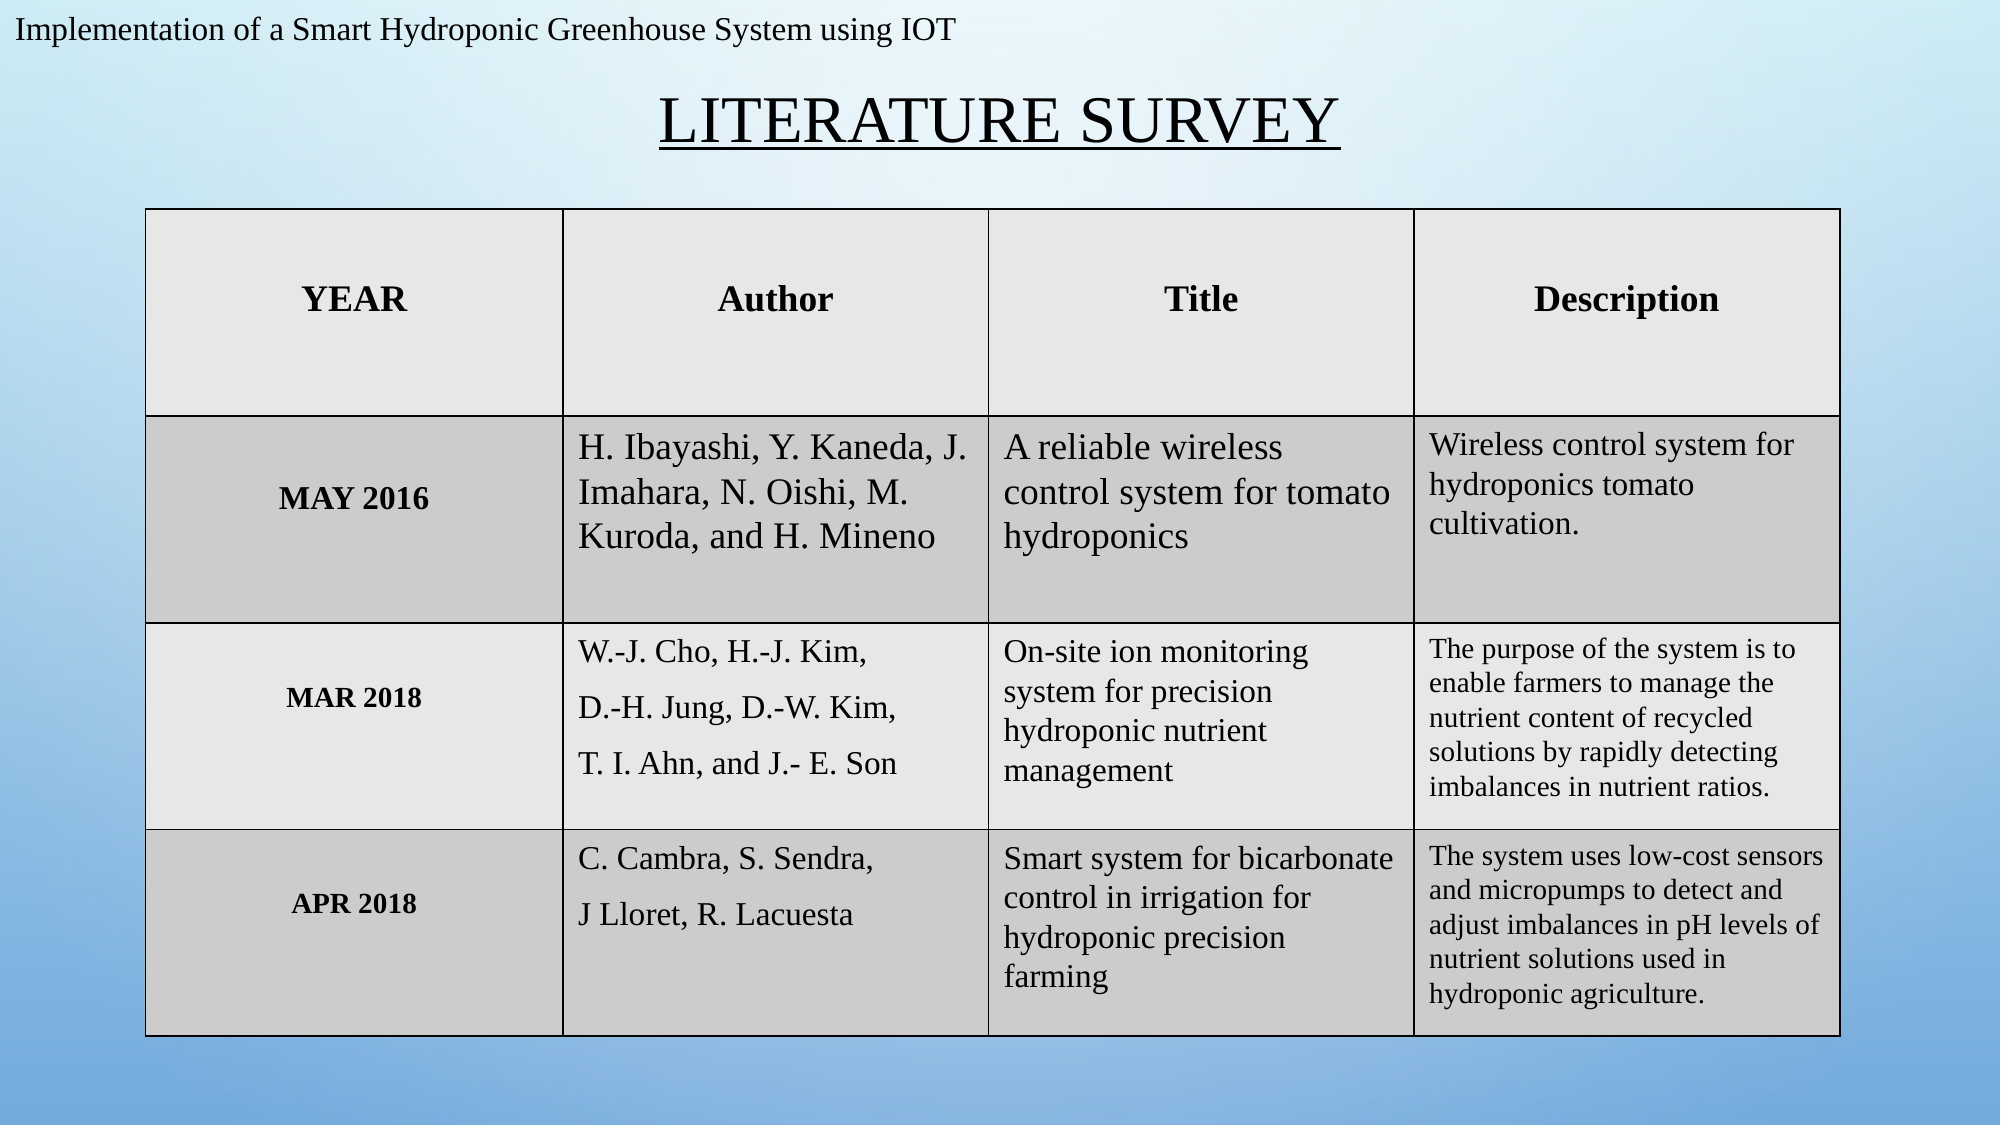

Implementation of a Smart Hydroponic Greenhouse System using IOT
# Literature Survey
| YEAR | Author | Title | Description |
| --- | --- | --- | --- |
| MAY 2016 | H. Ibayashi, Y. Kaneda, J. Imahara, N. Oishi, M. Kuroda, and H. Mineno | A reliable wireless control system for tomato hydroponics | Wireless control system for hydroponics tomato cultivation. |
| MAR 2018 | W.-J. Cho, H.-J. Kim, D.-H. Jung, D.-W. Kim, T. I. Ahn, and J.- E. Son | On-site ion monitoring system for precision hydroponic nutrient management | The purpose of the system is to enable farmers to manage the nutrient content of recycled solutions by rapidly detecting imbalances in nutrient ratios. |
| APR 2018 | C. Cambra, S. Sendra, J Lloret, R. Lacuesta | Smart system for bicarbonate control in irrigation for hydroponic precision farming | The system uses low-cost sensors and micropumps to detect and adjust imbalances in pH levels of nutrient solutions used in hydroponic agriculture. |